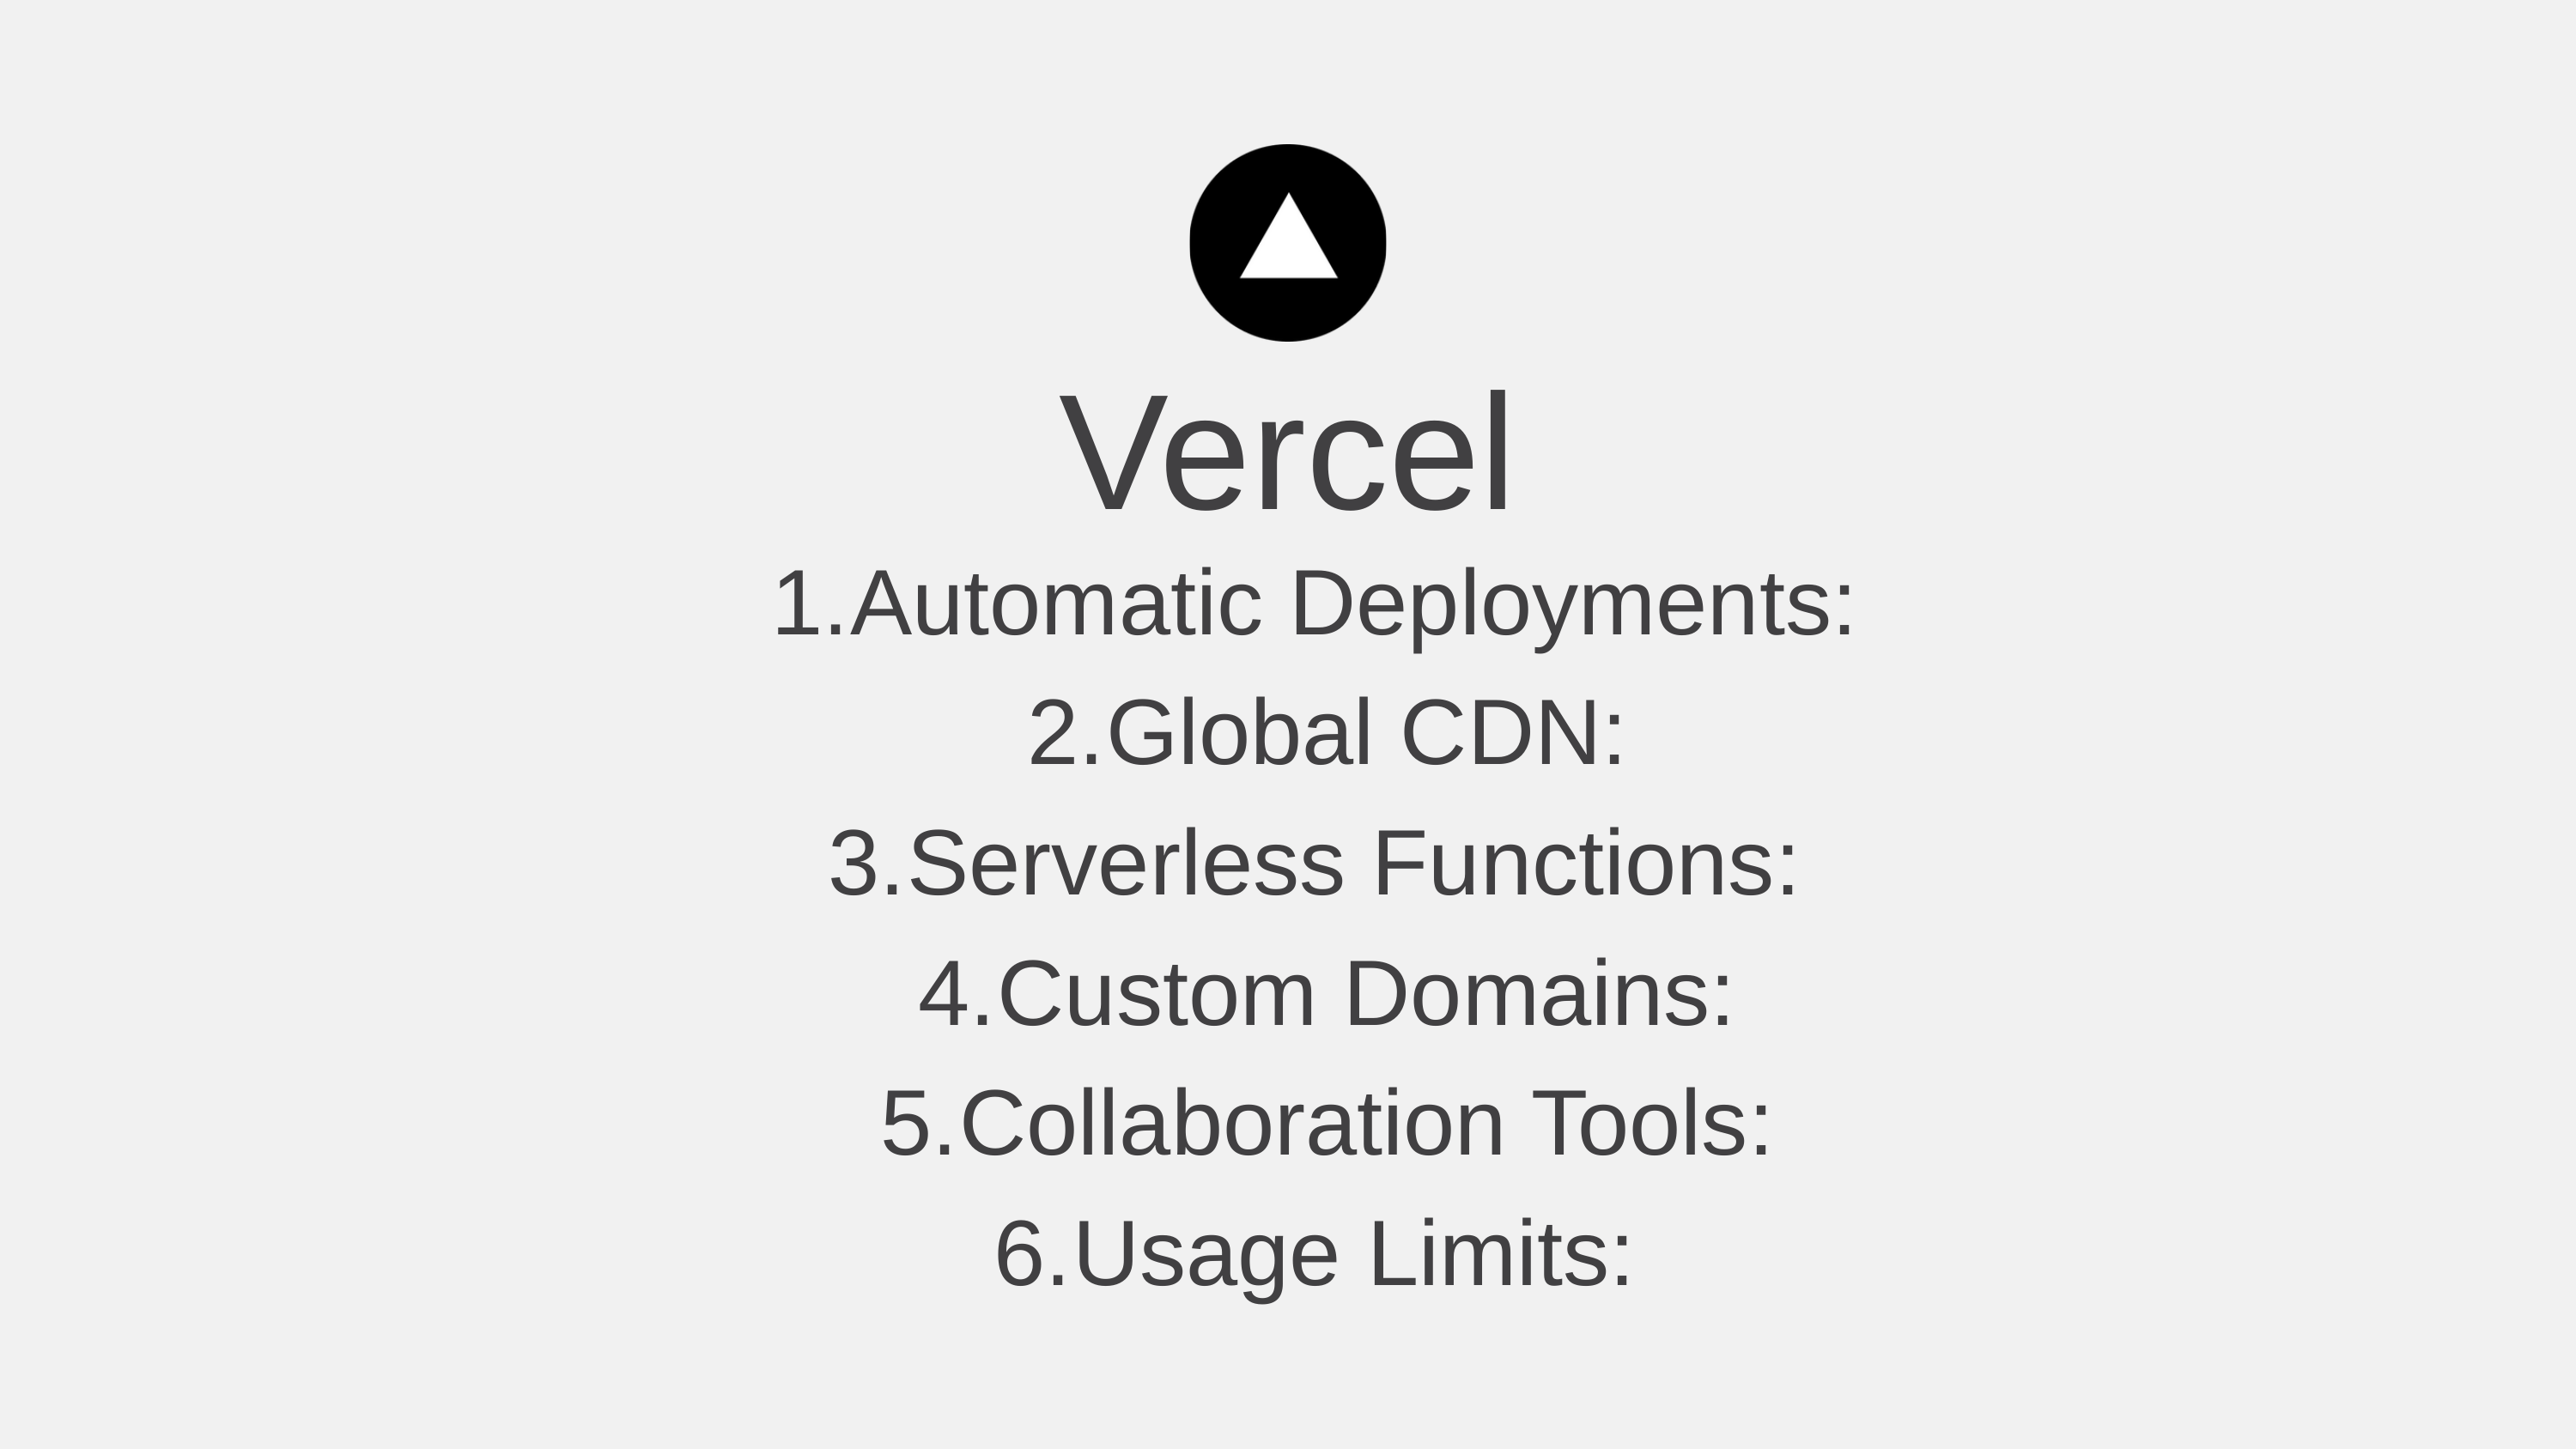

Vercel
Automatic Deployments:
Global CDN:
Serverless Functions:
Custom Domains:
Collaboration Tools:
Usage Limits: